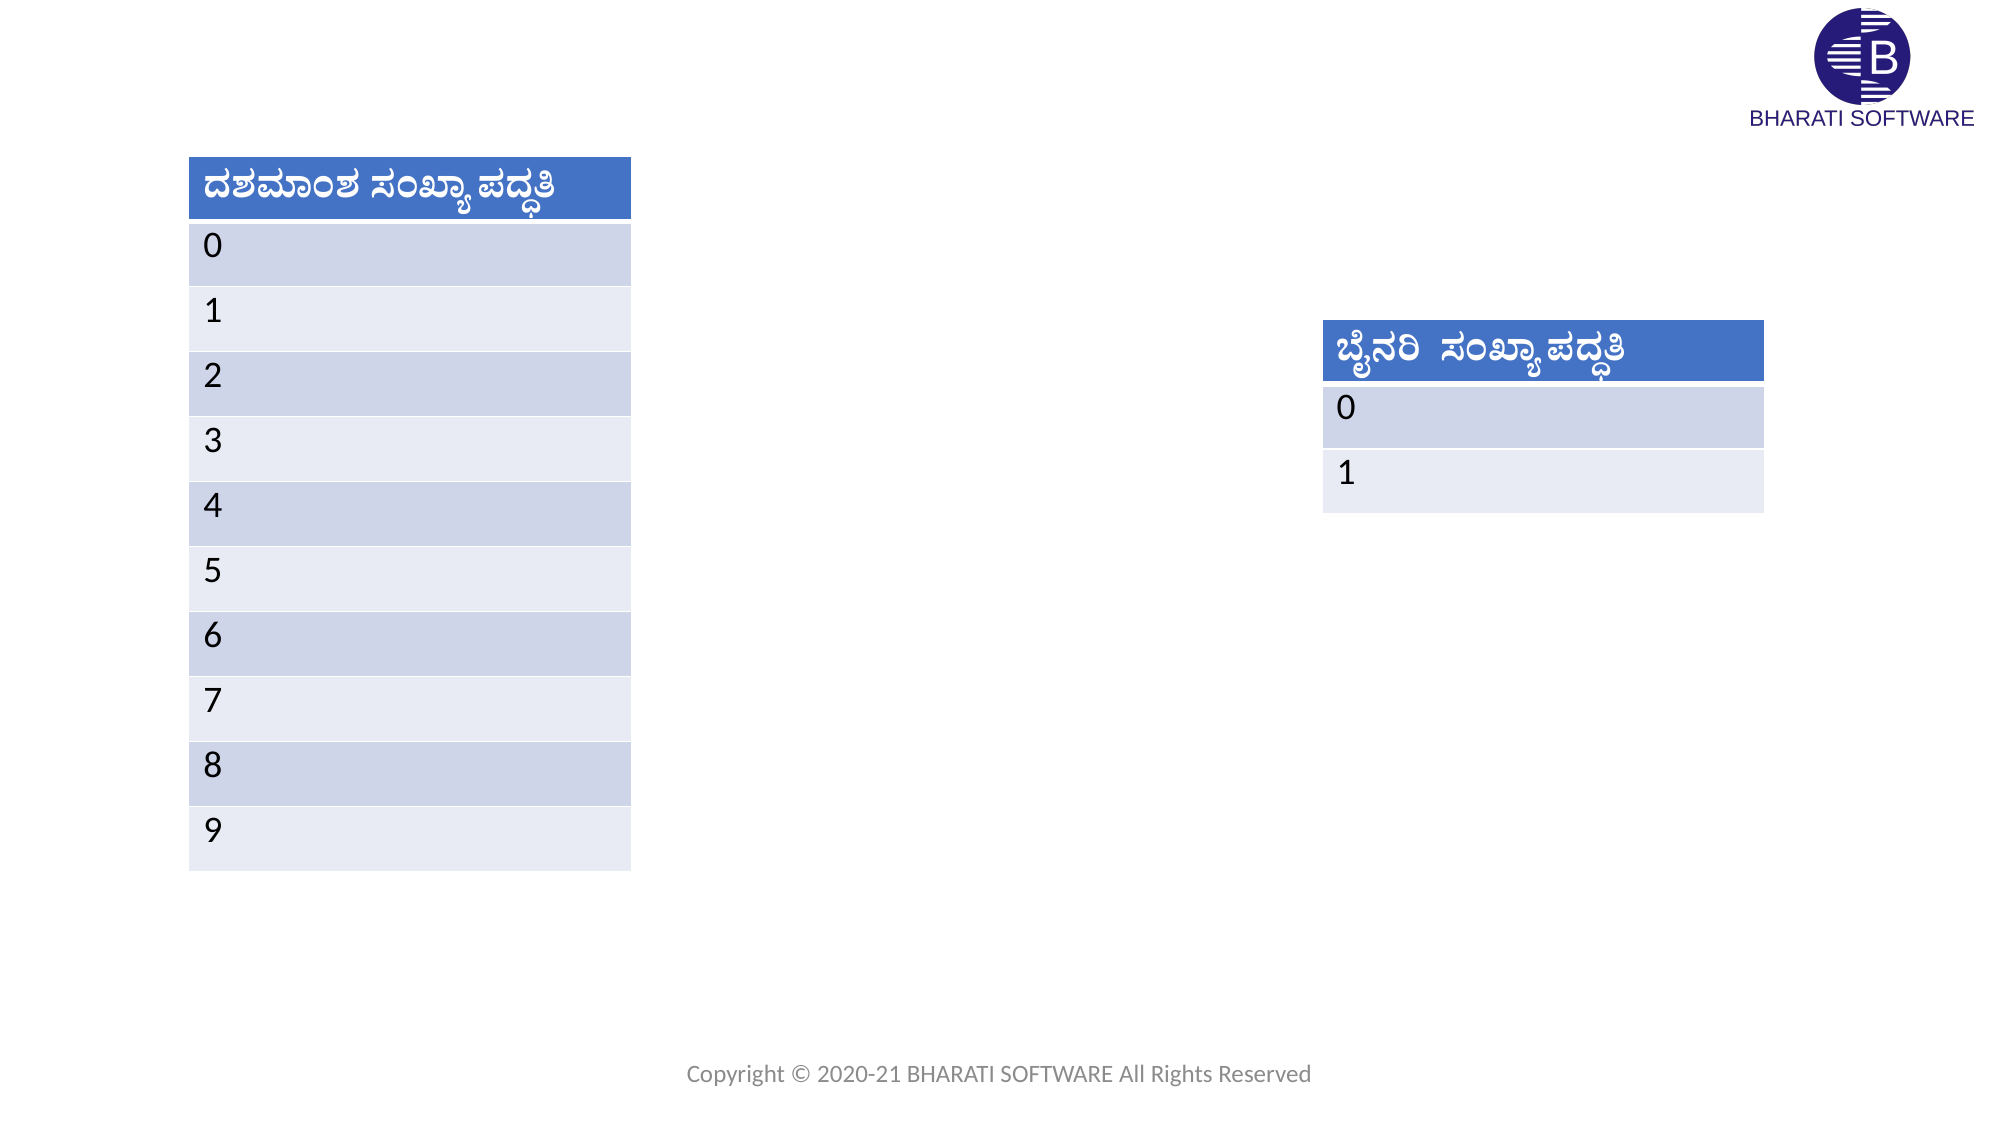

| ದಶಮಾಂಶ ಸಂಖ್ಯಾ ಪದ್ಧತಿ |
| --- |
| 0 |
| 1 |
| 2 |
| 3 |
| 4 |
| 5 |
| 6 |
| 7 |
| 8 |
| 9 |
| ಬೈನರಿ ಸಂಖ್ಯಾ ಪದ್ಧತಿ |
| --- |
| 0 |
| 1 |
Copyright © 2020-21 BHARATI SOFTWARE All Rights Reserved